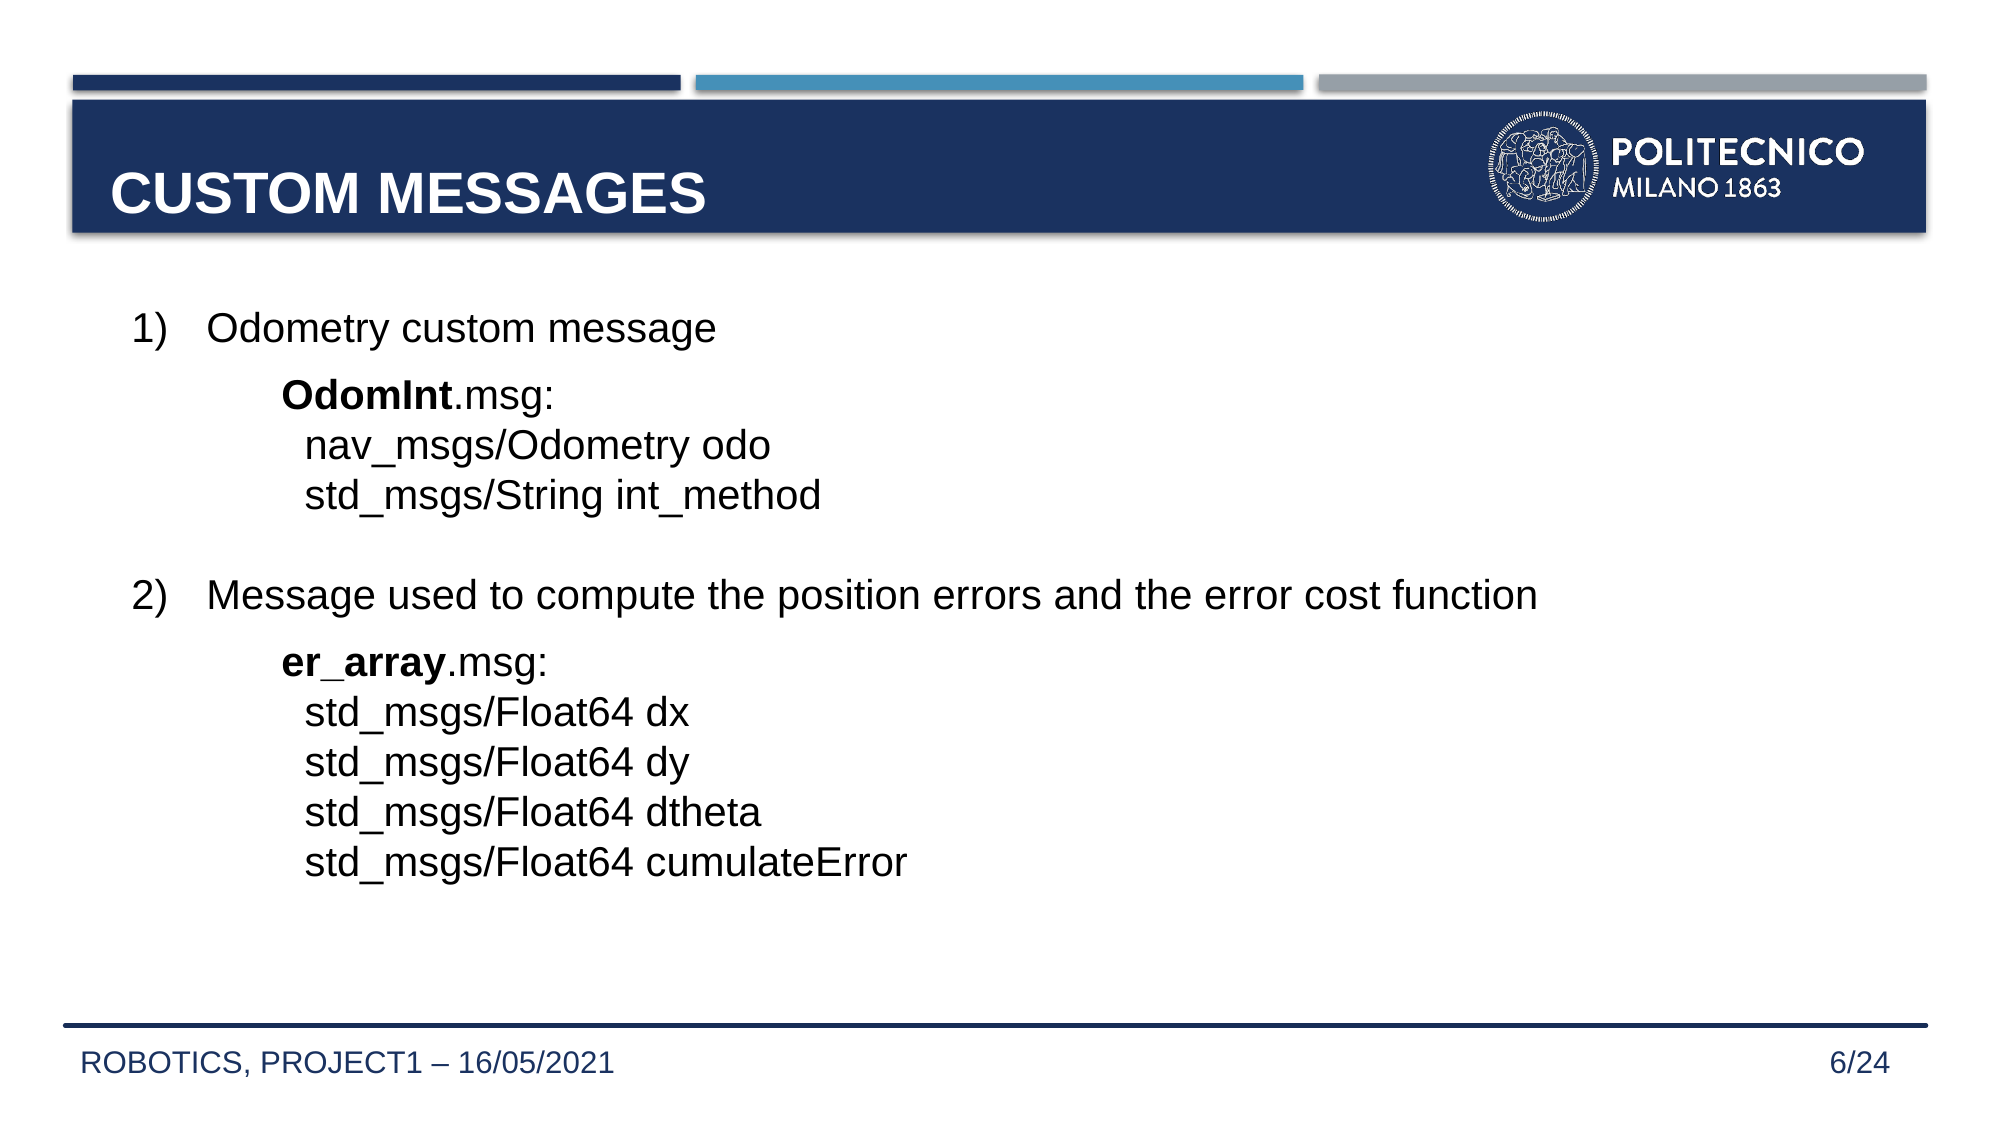

# Custom messages
Odometry custom message
	OdomInt.msg:
  	  nav_msgs/Odometry odo
  	  std_msgs/String int_method

Message used to compute the position errors and the error cost function
	er_array.msg:
  	  std_msgs/Float64 dx
	  std_msgs/Float64 dy
   	  std_msgs/Float64 dtheta
  	  std_msgs/Float64 cumulateError

ROBOTICS, PROJECT1 – 16/05/2021
6/24